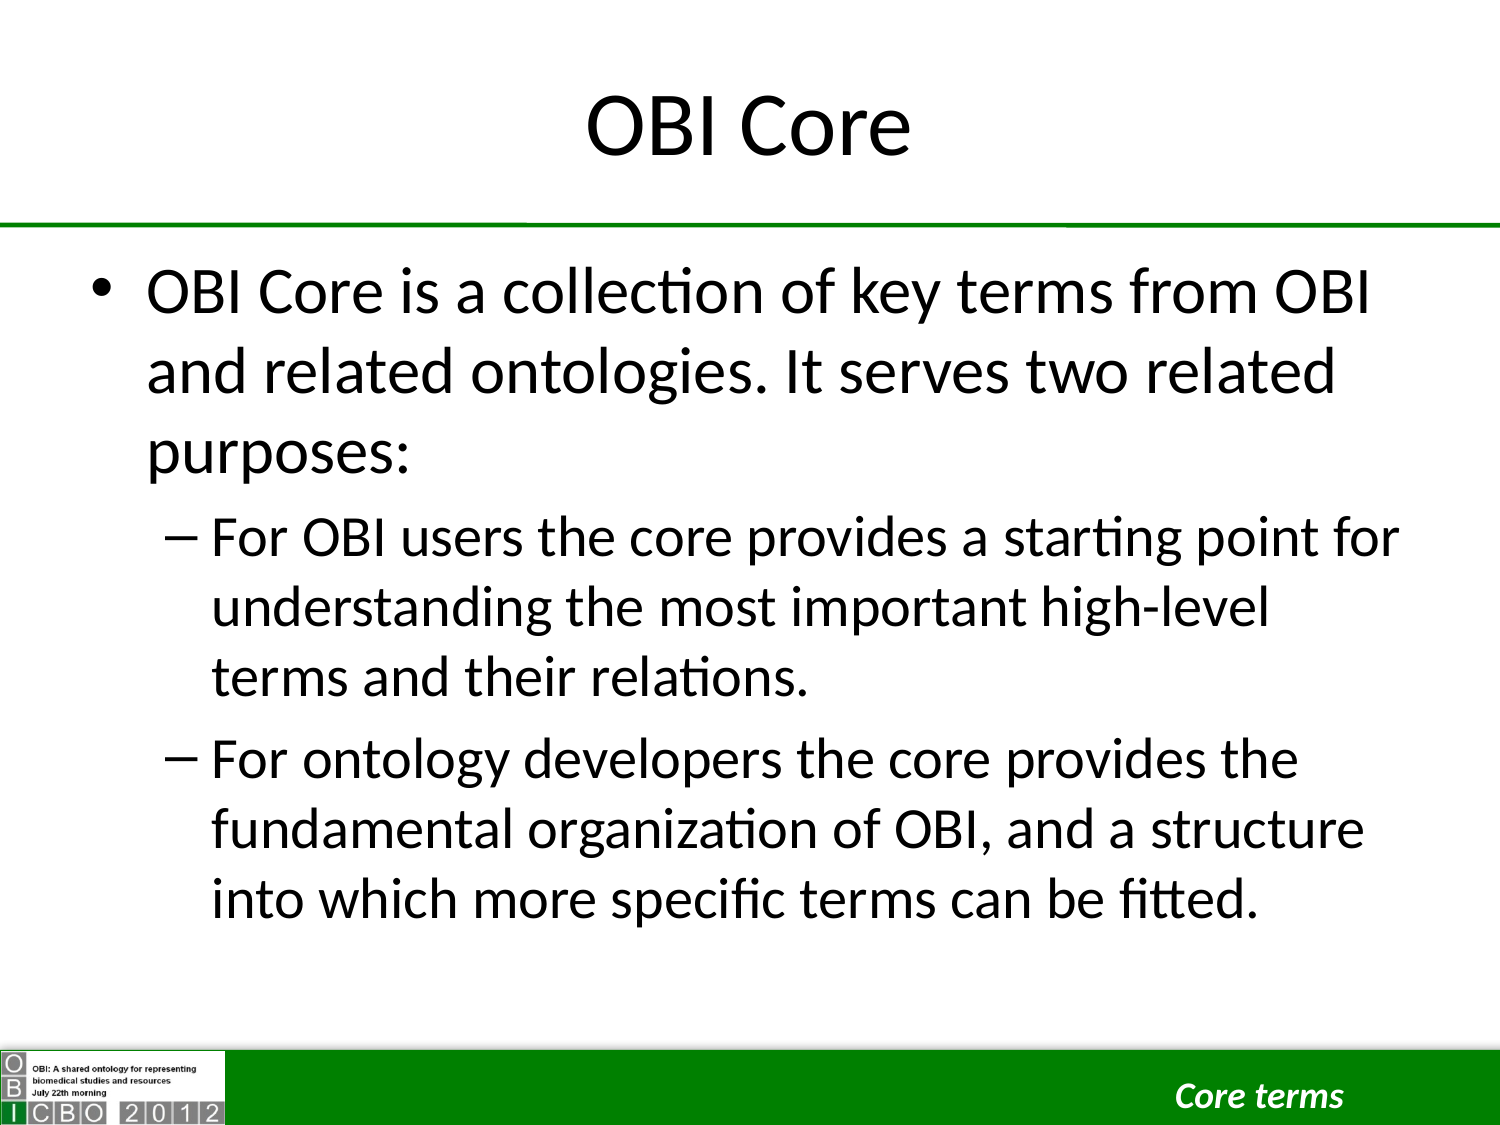

# OBI Core
OBI Core is a collection of key terms from OBI and related ontologies. It serves two related purposes:
For OBI users the core provides a starting point for understanding the most important high-level terms and their relations.
For ontology developers the core provides the fundamental organization of OBI, and a structure into which more specific terms can be fitted.
Core terms